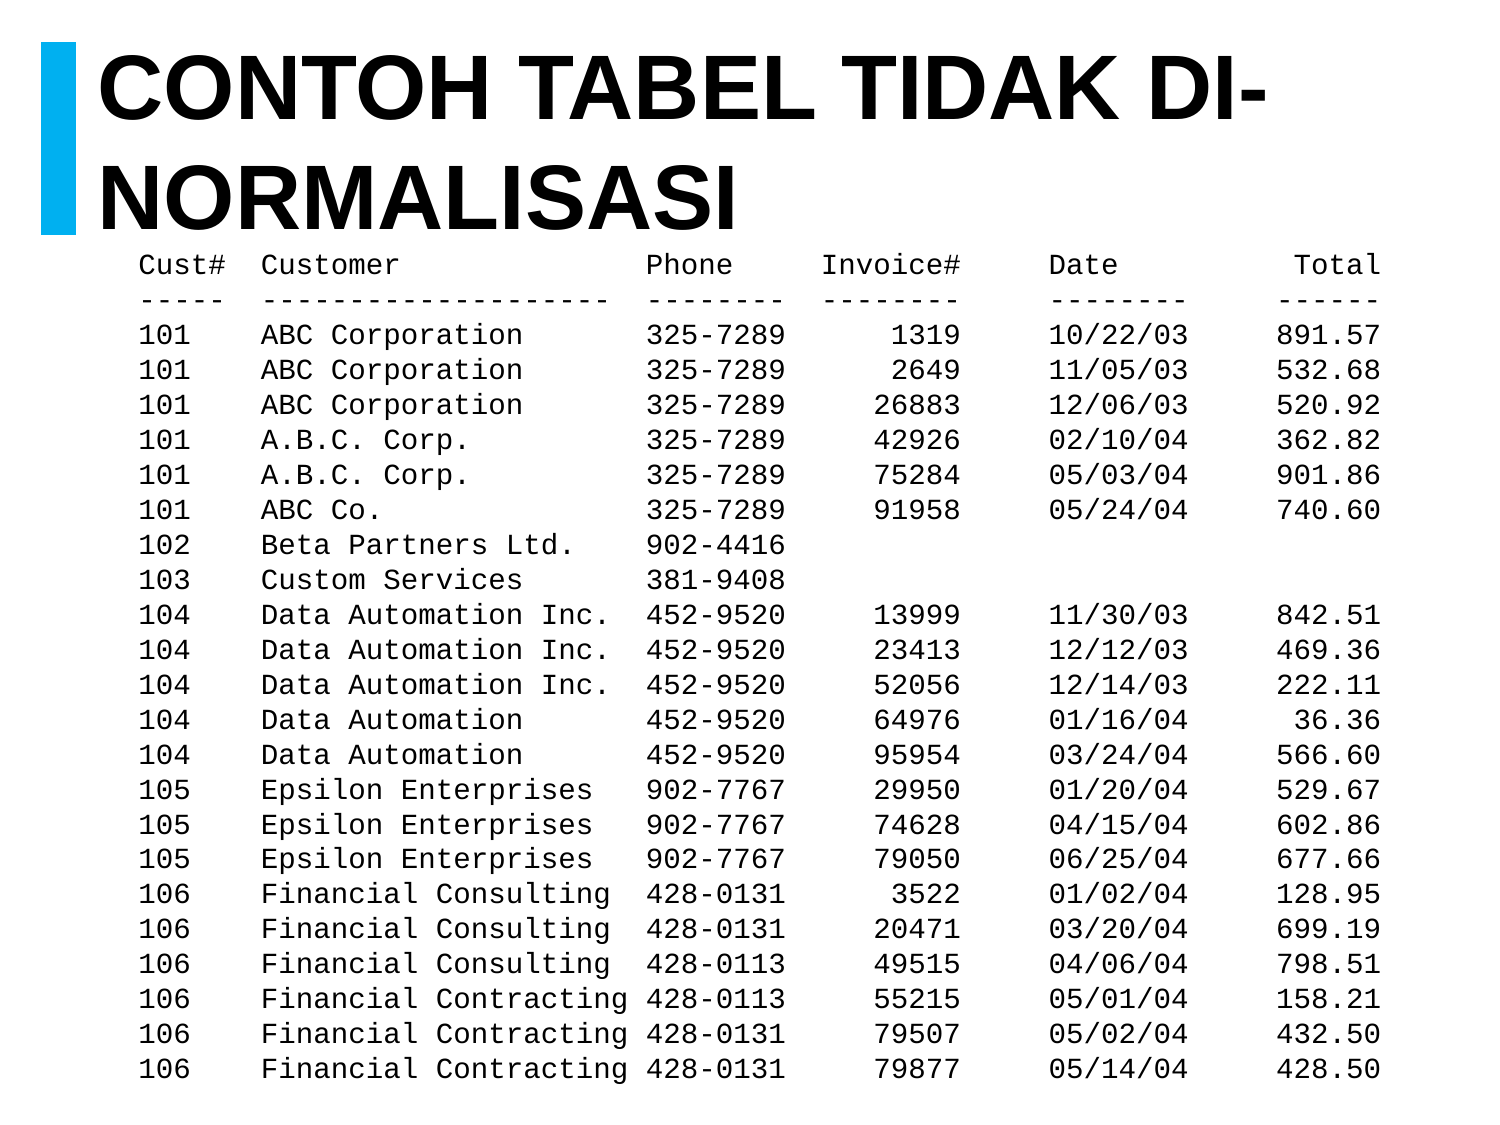

CONTOH TABEL TIDAK DI-NORMALISASI
Cust#  Customer              Phone     Invoice#     Date          Total
-----  --------------------  --------  --------     --------     ------
101    ABC Corporation       325-7289      1319     10/22/03     891.57
101    ABC Corporation       325-7289      2649     11/05/03     532.68
101    ABC Corporation       325-7289     26883     12/06/03     520.92
101    A.B.C. Corp.          325-7289     42926     02/10/04     362.82
101    A.B.C. Corp.          325-7289     75284     05/03/04     901.86
101    ABC Co.               325-7289     91958     05/24/04     740.60
102    Beta Partners Ltd.    902-4416
103    Custom Services       381-9408
104    Data Automation Inc.  452-9520     13999     11/30/03     842.51
104    Data Automation Inc.  452-9520     23413     12/12/03     469.36
104    Data Automation Inc.  452-9520     52056     12/14/03     222.11
104    Data Automation       452-9520     64976     01/16/04      36.36
104    Data Automation       452-9520     95954     03/24/04     566.60
105    Epsilon Enterprises   902-7767     29950     01/20/04     529.67
105    Epsilon Enterprises   902-7767     74628     04/15/04     602.86
105    Epsilon Enterprises   902-7767     79050     06/25/04     677.66
106    Financial Consulting  428-0131      3522     01/02/04     128.95
106    Financial Consulting  428-0131     20471     03/20/04     699.19
106    Financial Consulting  428-0113     49515     04/06/04     798.51
106    Financial Contracting 428-0113     55215     05/01/04     158.21
106    Financial Contracting 428-0131     79507     05/02/04     432.50
106    Financial Contracting 428-0131     79877     05/14/04     428.50